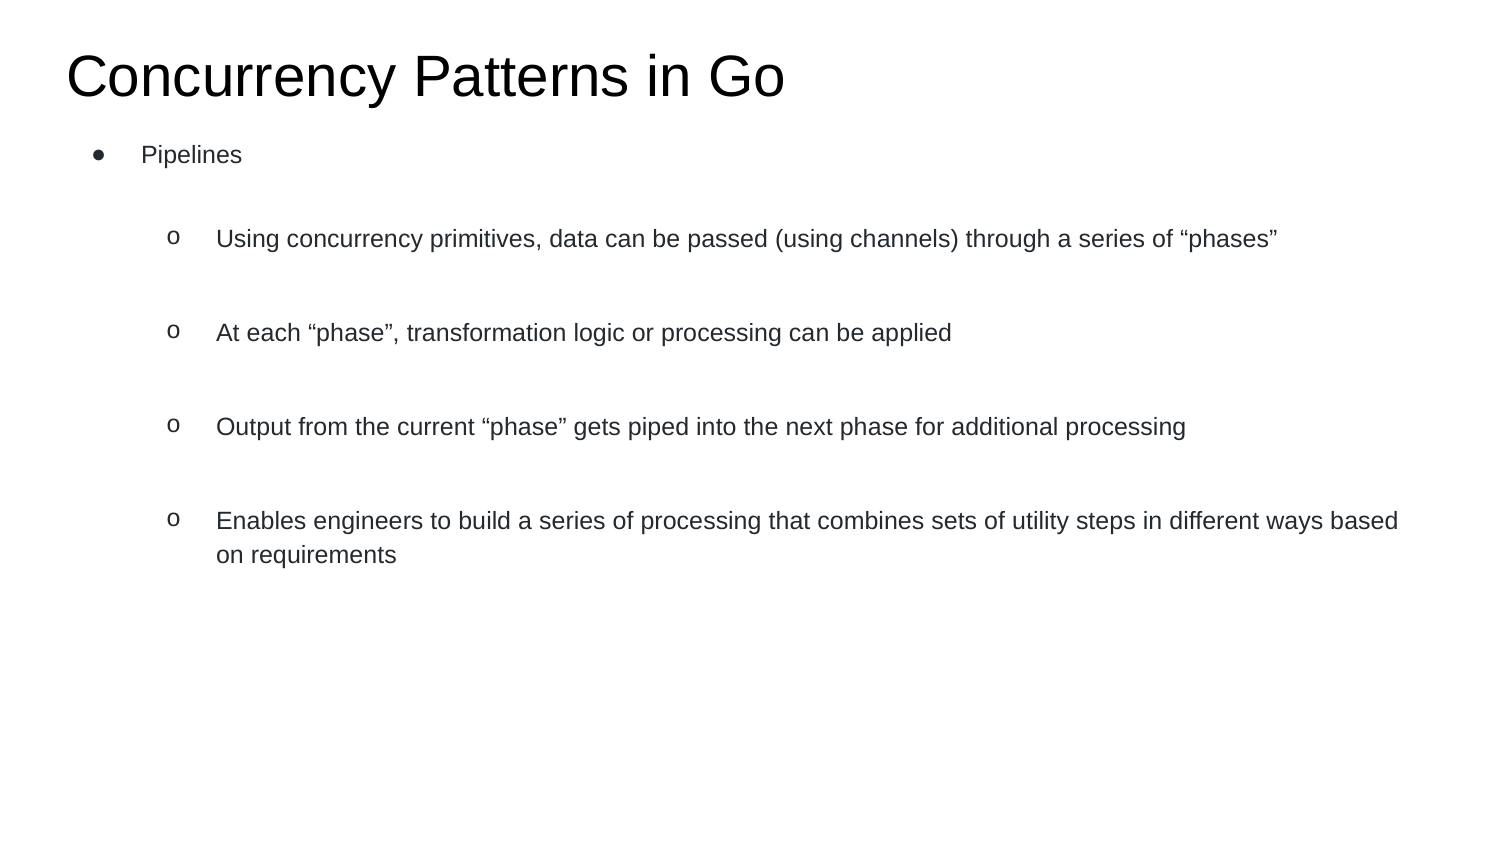

# Concurrency Patterns in Go
Pipelines

Using concurrency primitives, data can be passed (using channels) through a series of “phases”

At each “phase”, transformation logic or processing can be applied

Output from the current “phase” gets piped into the next phase for additional processing

Enables engineers to build a series of processing that combines sets of utility steps in different ways based on requirements